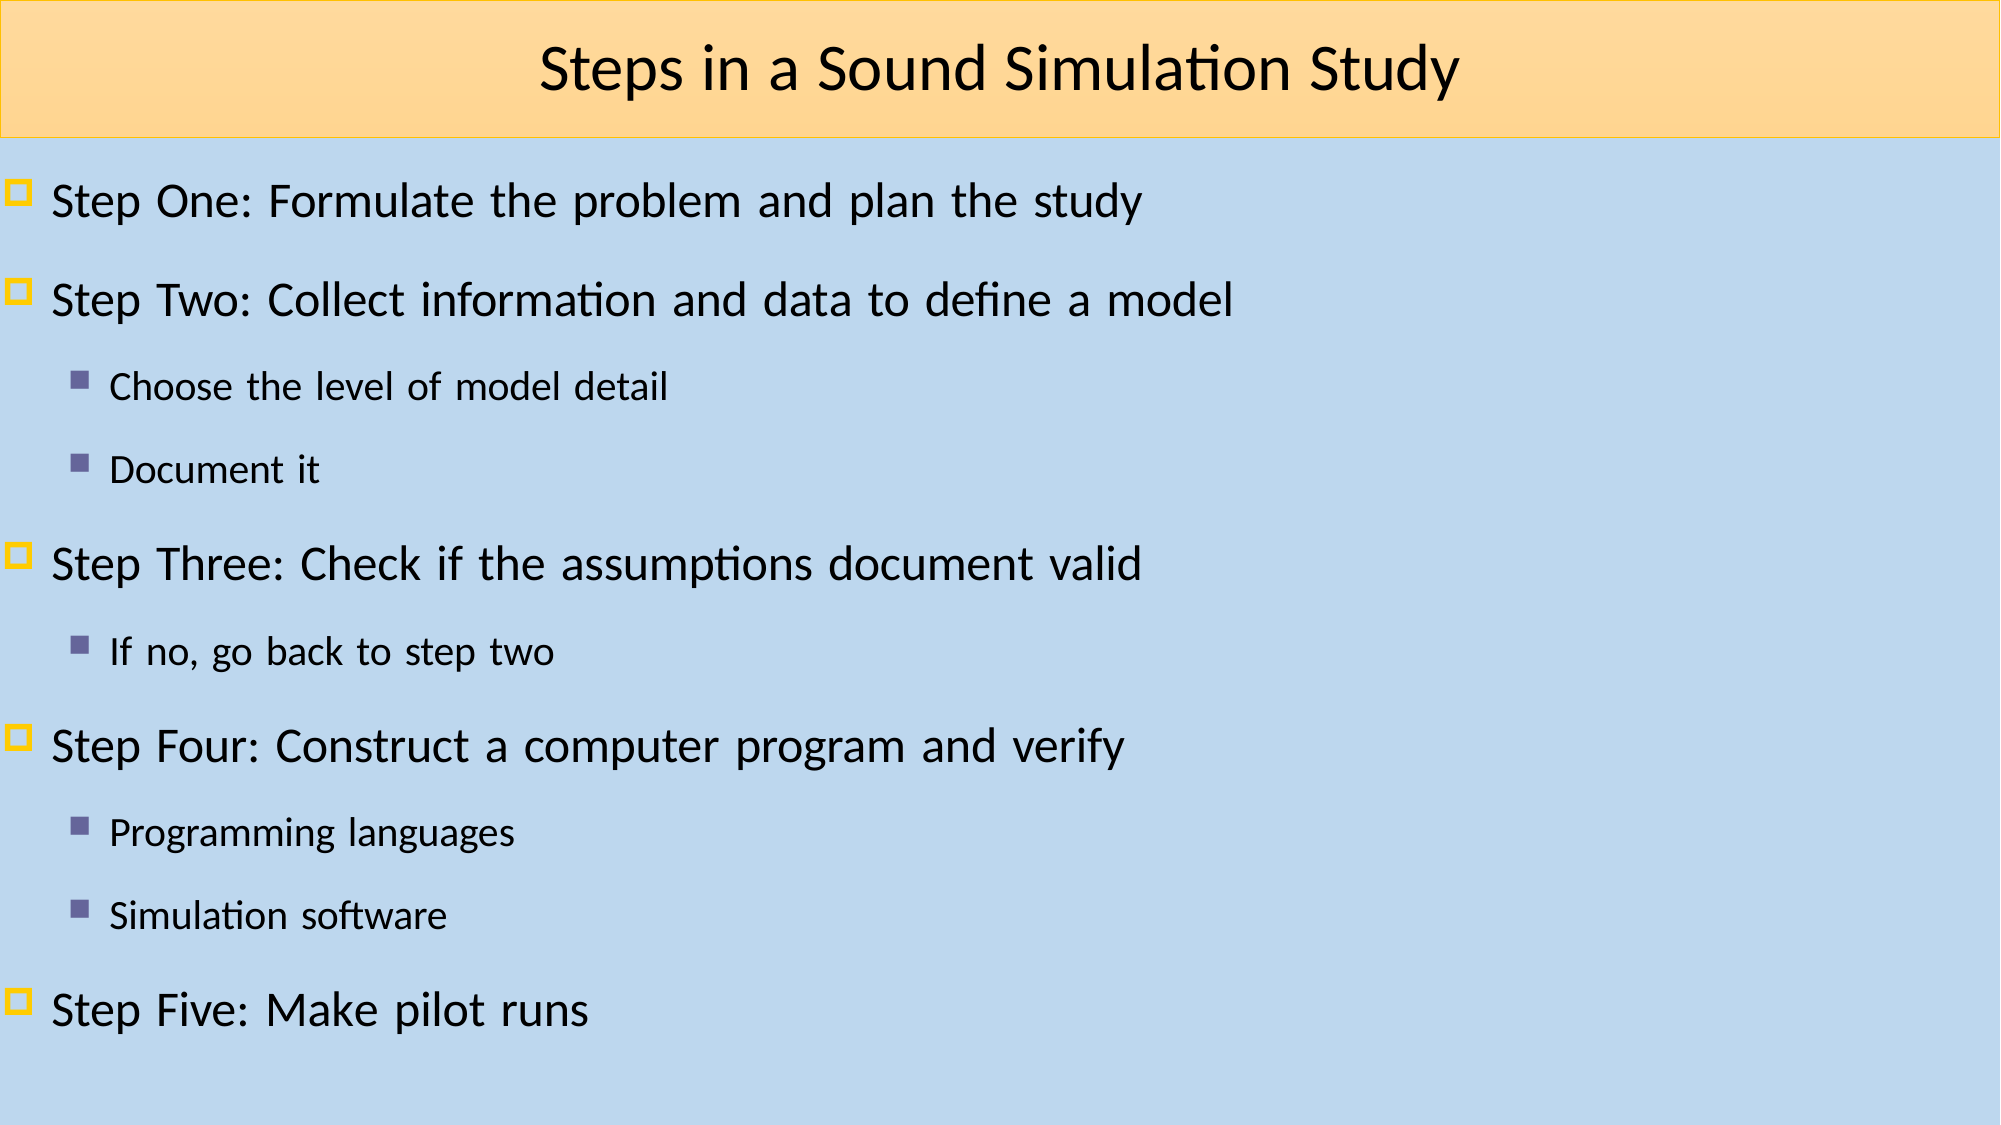

# Steps in a Sound Simulation Study
Step One: Formulate the problem and plan the study
Step Two: Collect information and data to define a model
Choose the level of model detail
Document it
Step Three: Check if the assumptions document valid
If no, go back to step two
Step Four: Construct a computer program and verify
Programming languages
Simulation software
Step Five: Make pilot runs